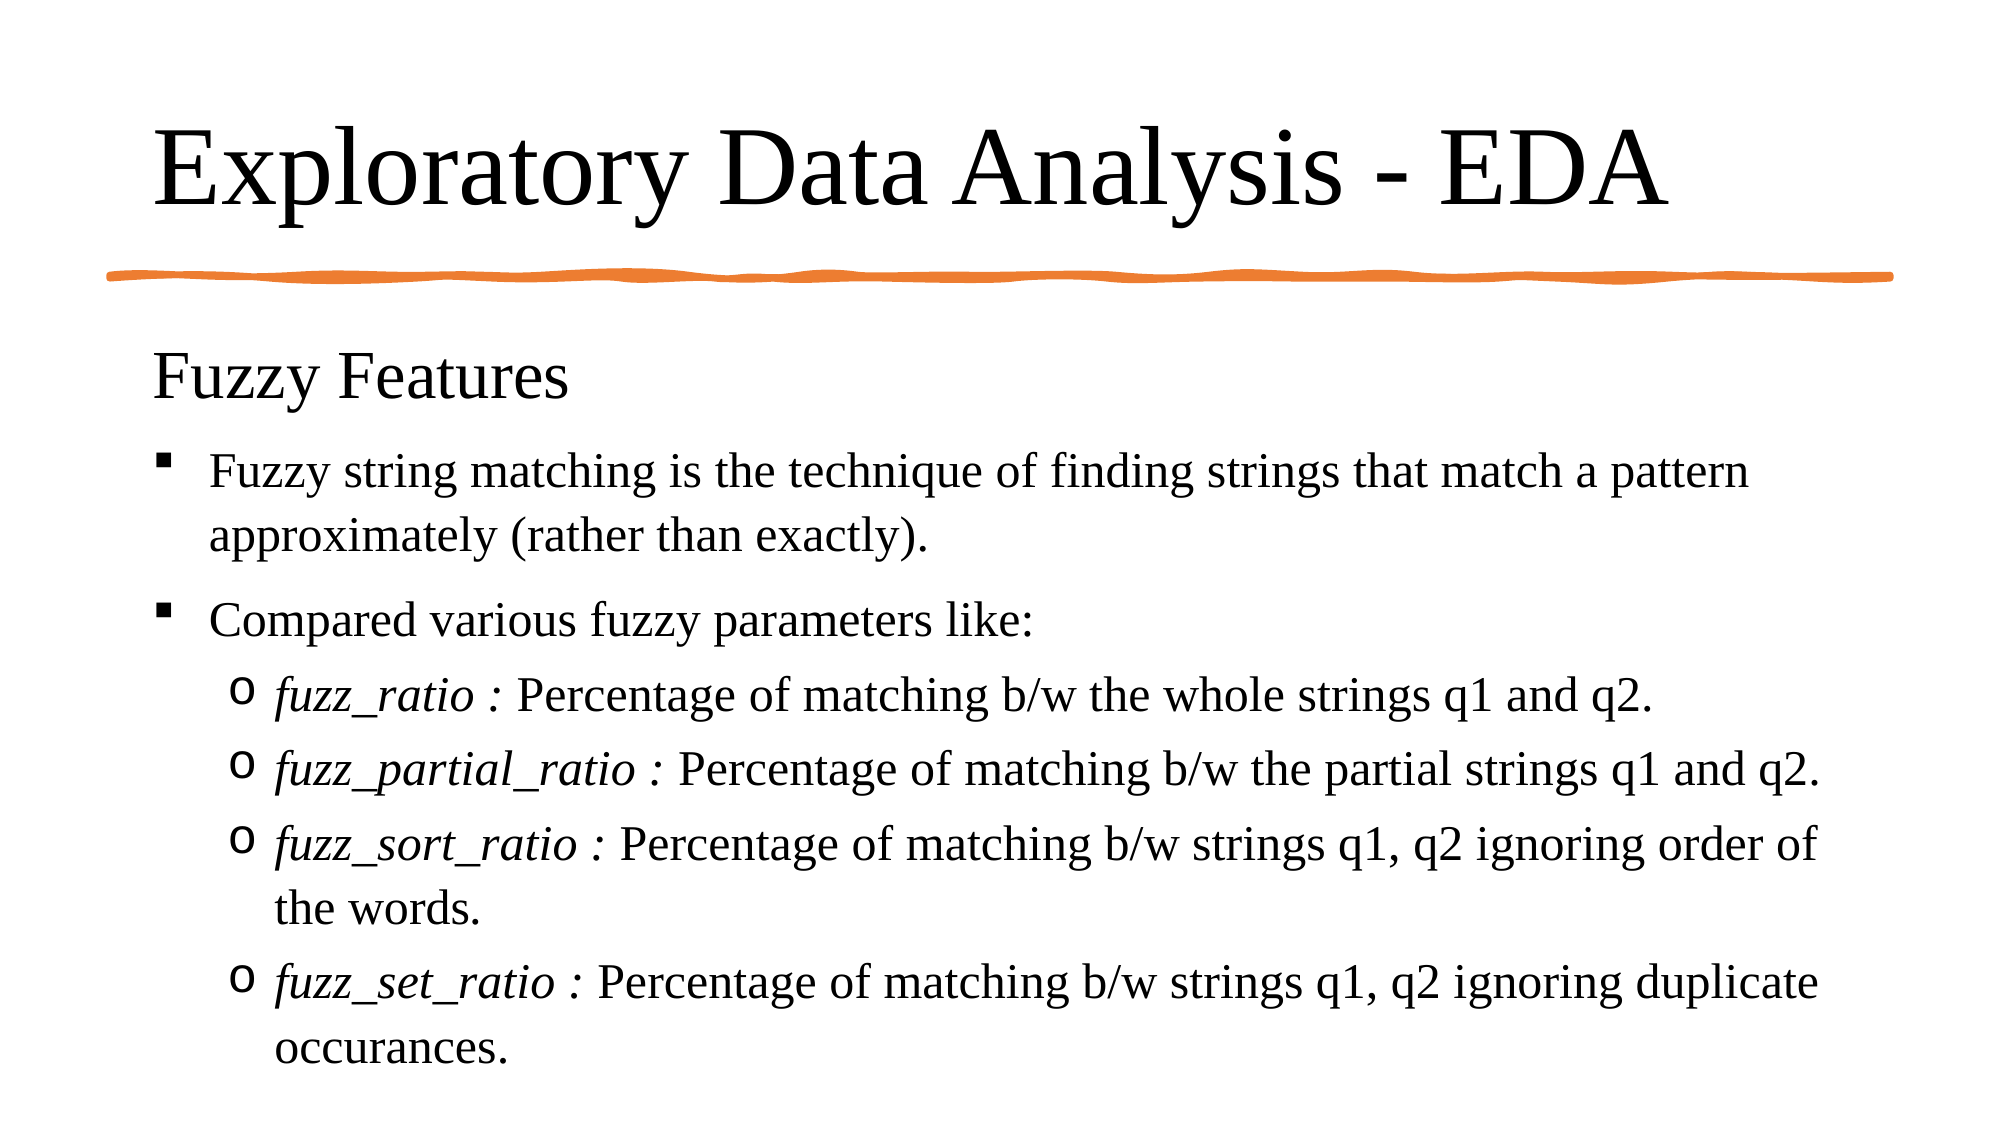

# Exploratory Data Analysis - EDA

Fuzzy Features
Fuzzy string matching is the technique of finding strings that match a pattern approximately (rather than exactly).
Compared various fuzzy parameters like:
fuzz_ratio : Percentage of matching b/w the whole strings q1 and q2.
fuzz_partial_ratio : Percentage of matching b/w the partial strings q1 and q2.
fuzz_sort_ratio : Percentage of matching b/w strings q1, q2 ignoring order of the words.
fuzz_set_ratio : Percentage of matching b/w strings q1, q2 ignoring duplicate occurances.